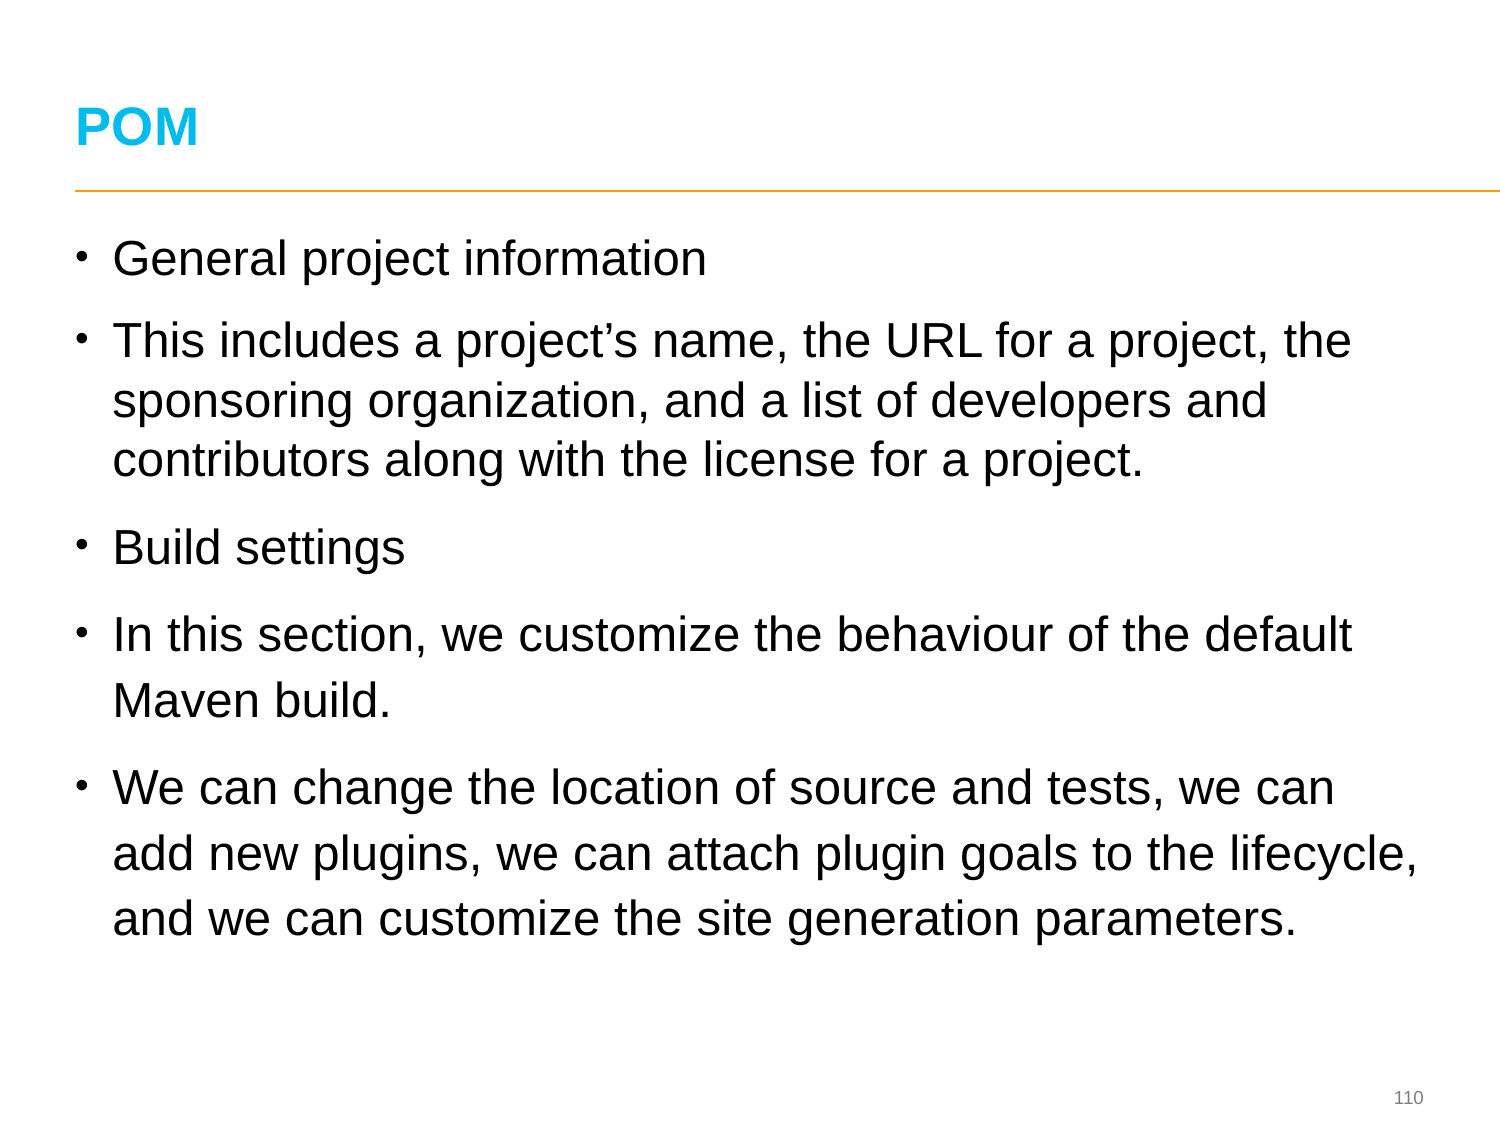

# POM
General project information
This includes a project’s name, the URL for a project, the sponsoring organization, and a list of developers and contributors along with the license for a project.
Build settings
In this section, we customize the behaviour of the default Maven build.
We can change the location of source and tests, we can add new plugins, we can attach plugin goals to the lifecycle, and we can customize the site generation parameters.